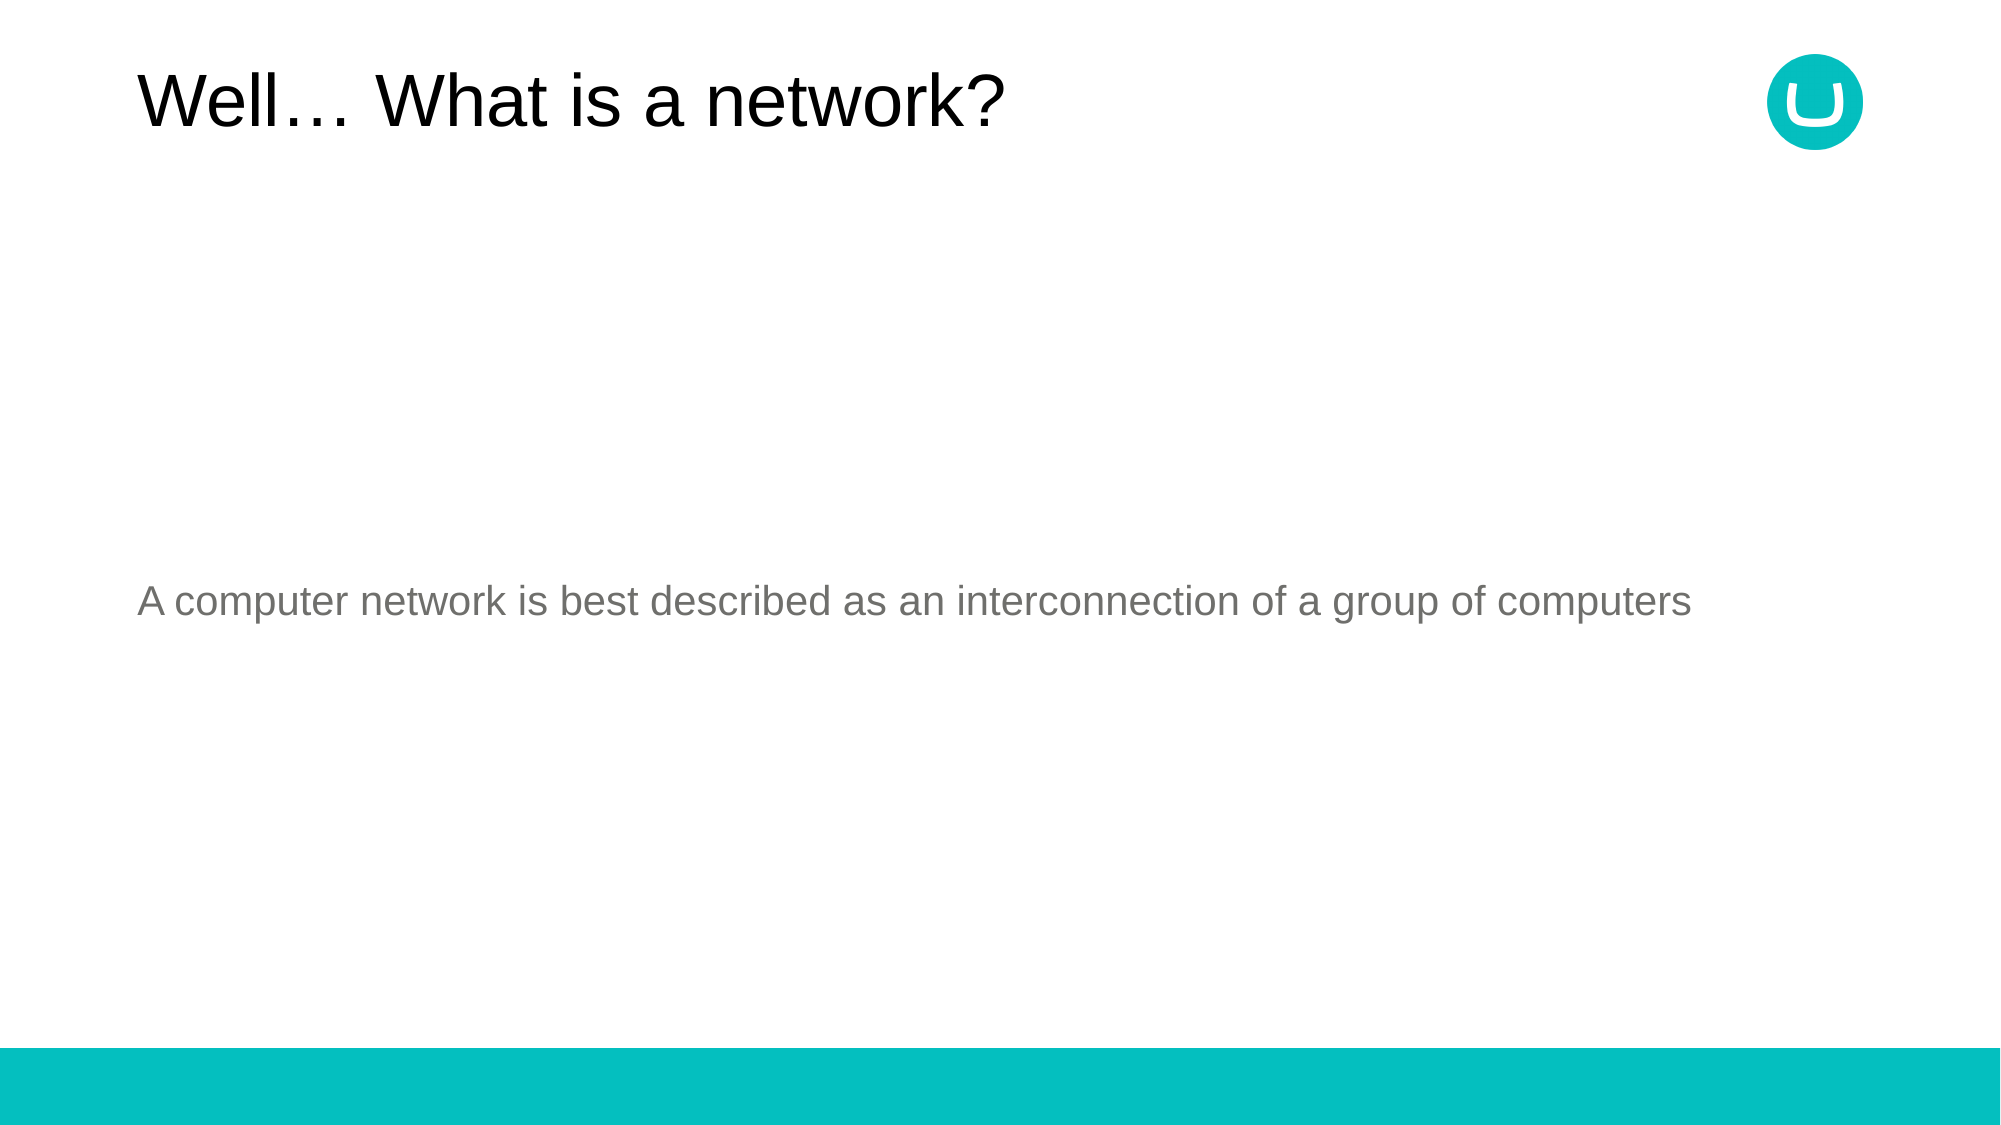

# Well… What is a network?
A computer network is best described as an interconnection of a group of computers